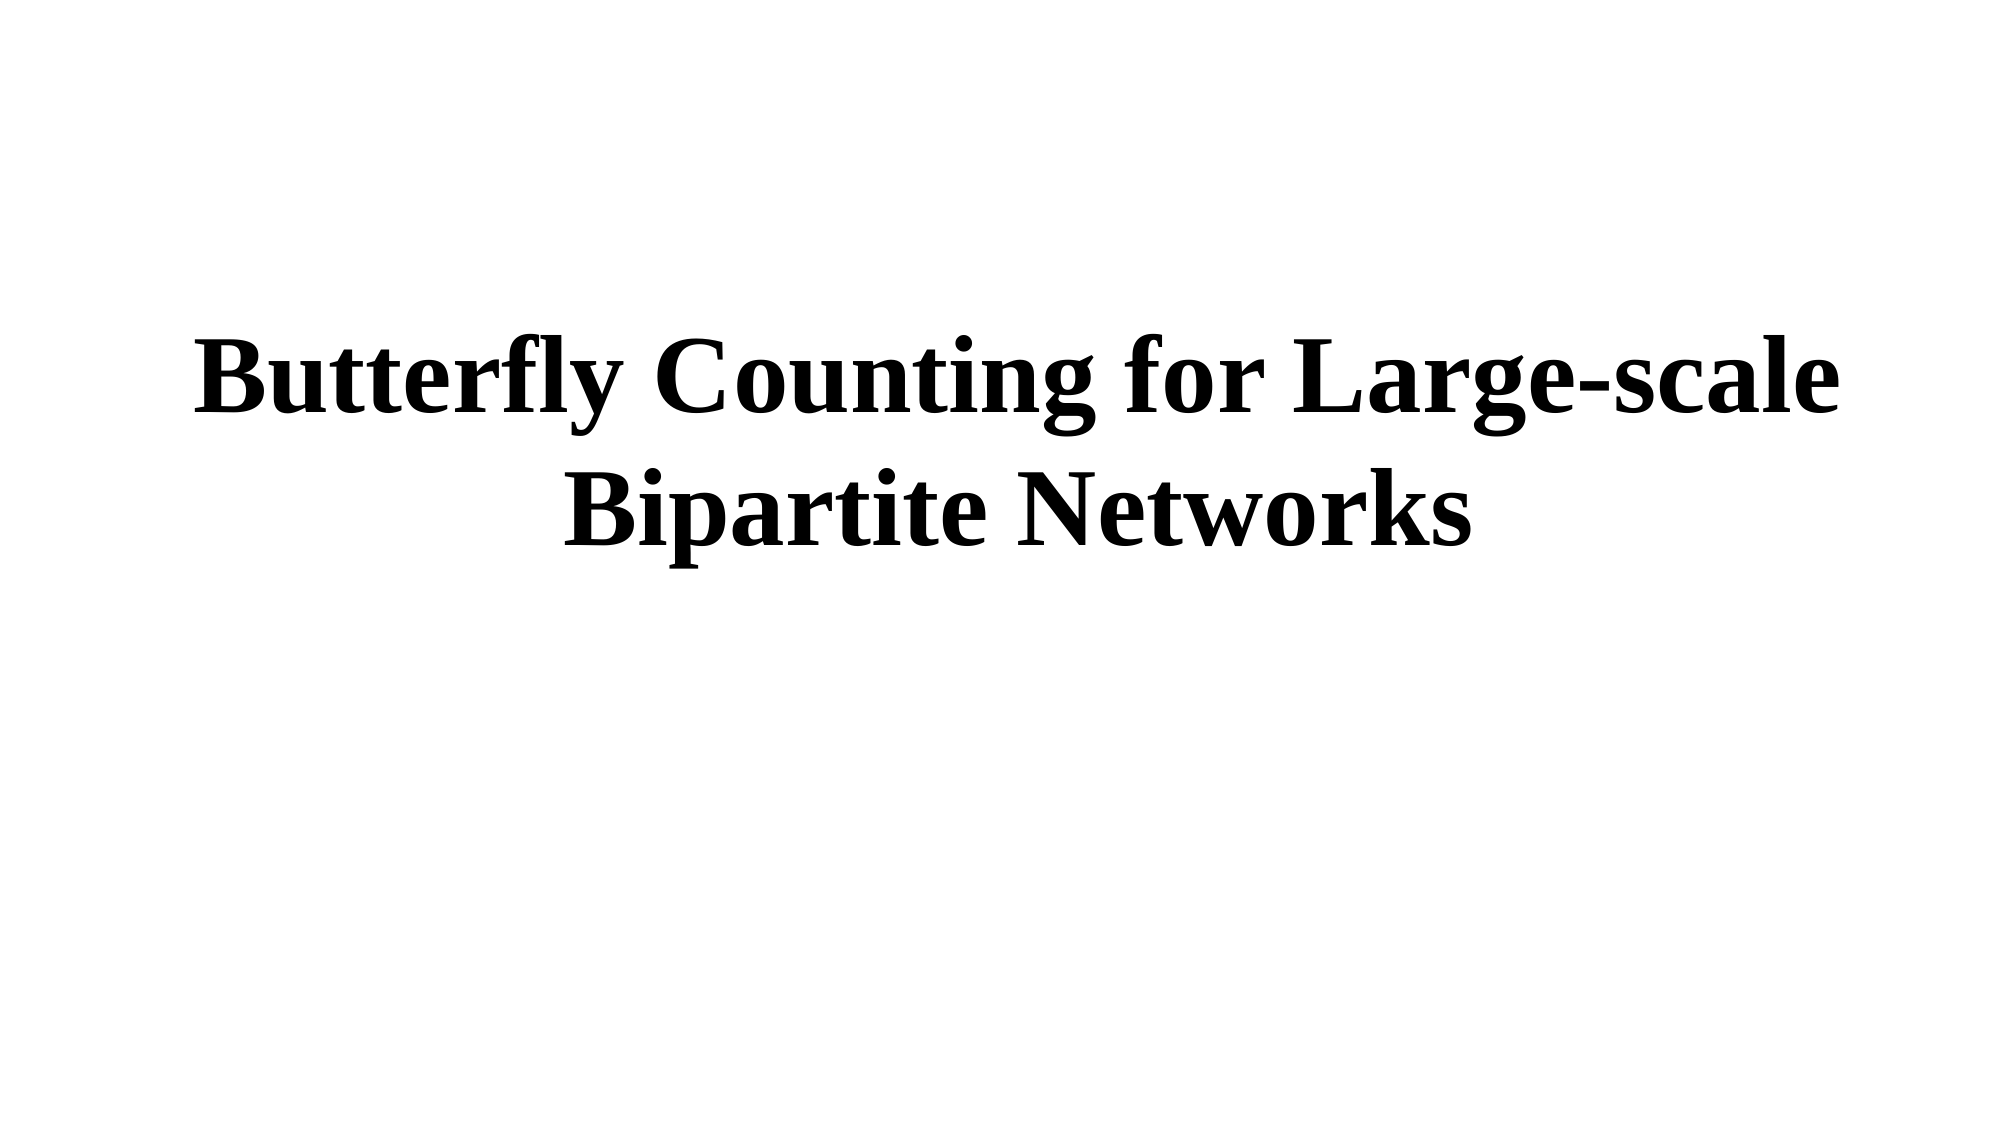

# Butterfly Counting for Large-scale Bipartite Networks